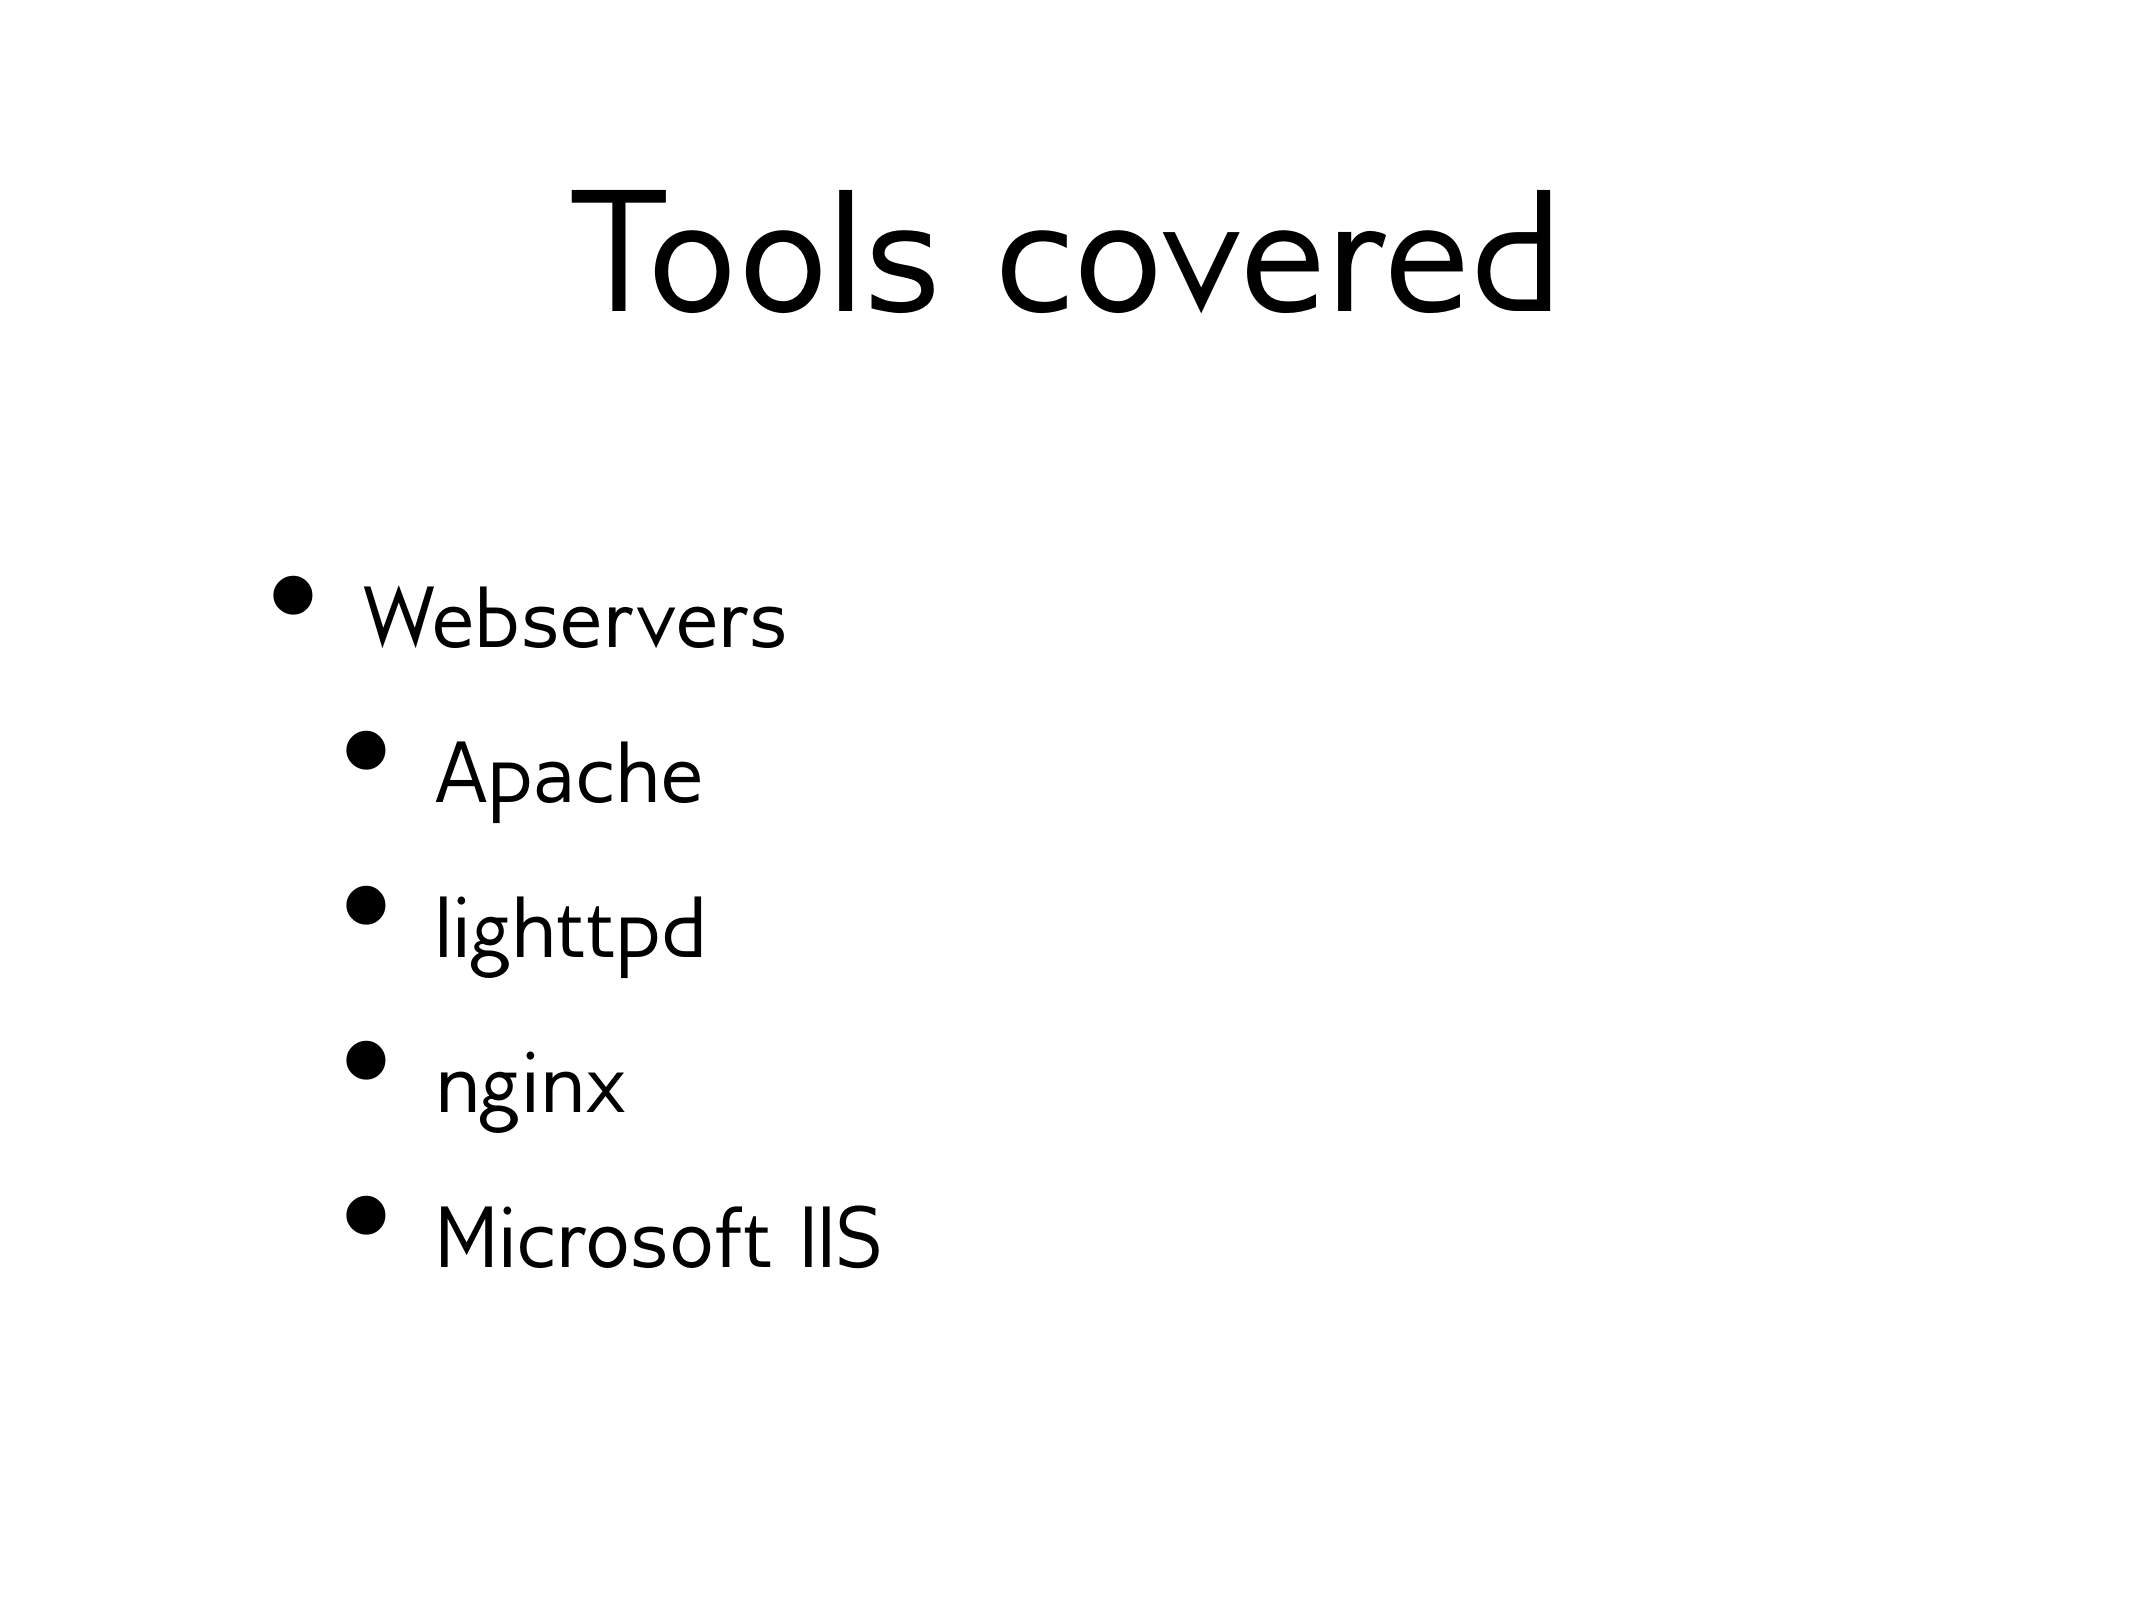

# Tools covered
Webservers
Apache
lighttpd
nginx
Microsoft IIS